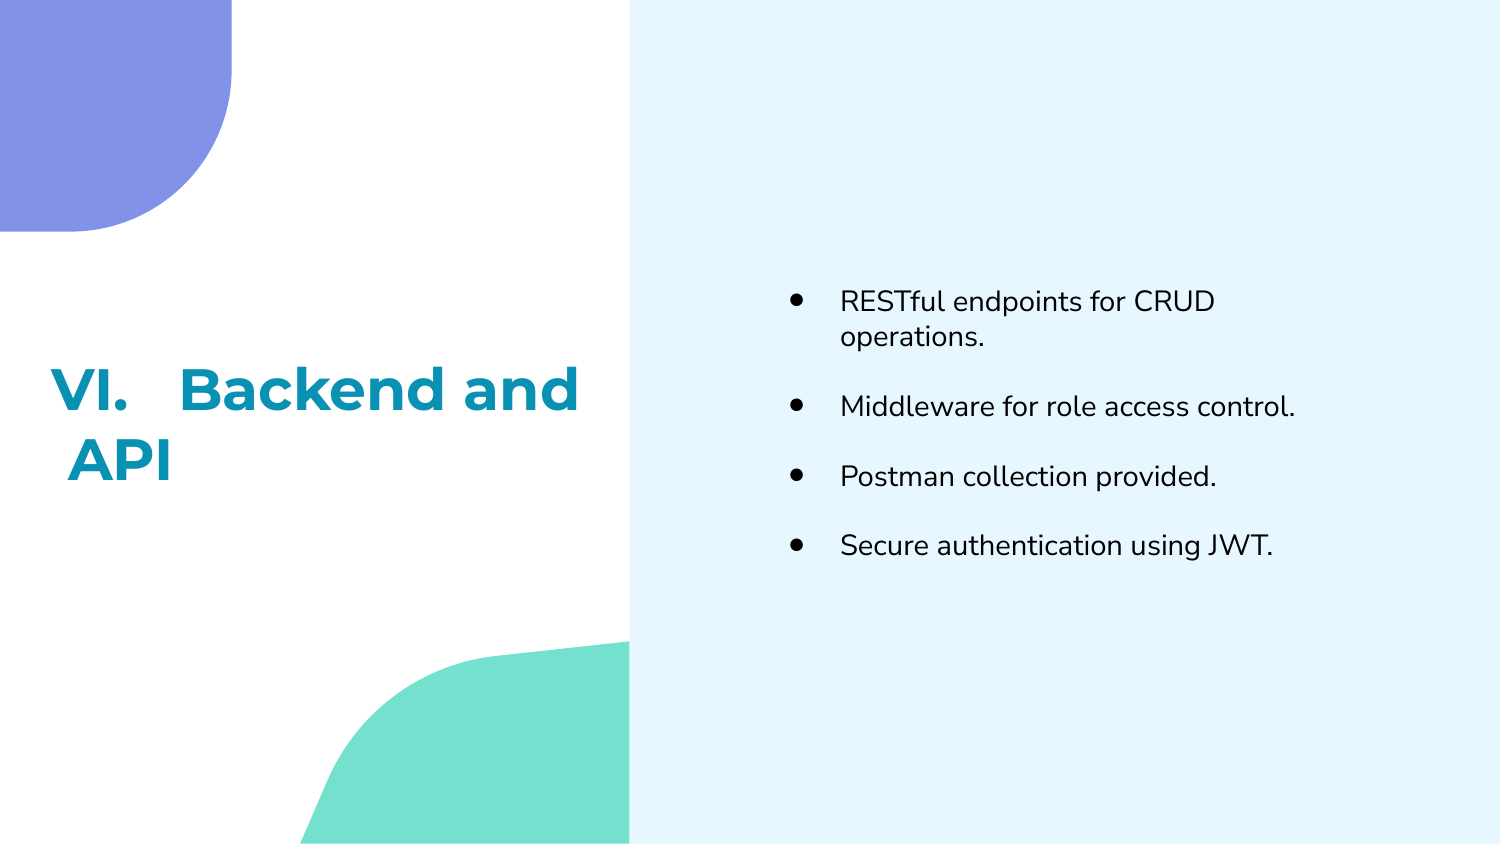

RESTful endpoints for CRUD operations.

Middleware for role access control.

Postman collection provided.

Secure authentication using JWT.
# VI.   Backend and  API